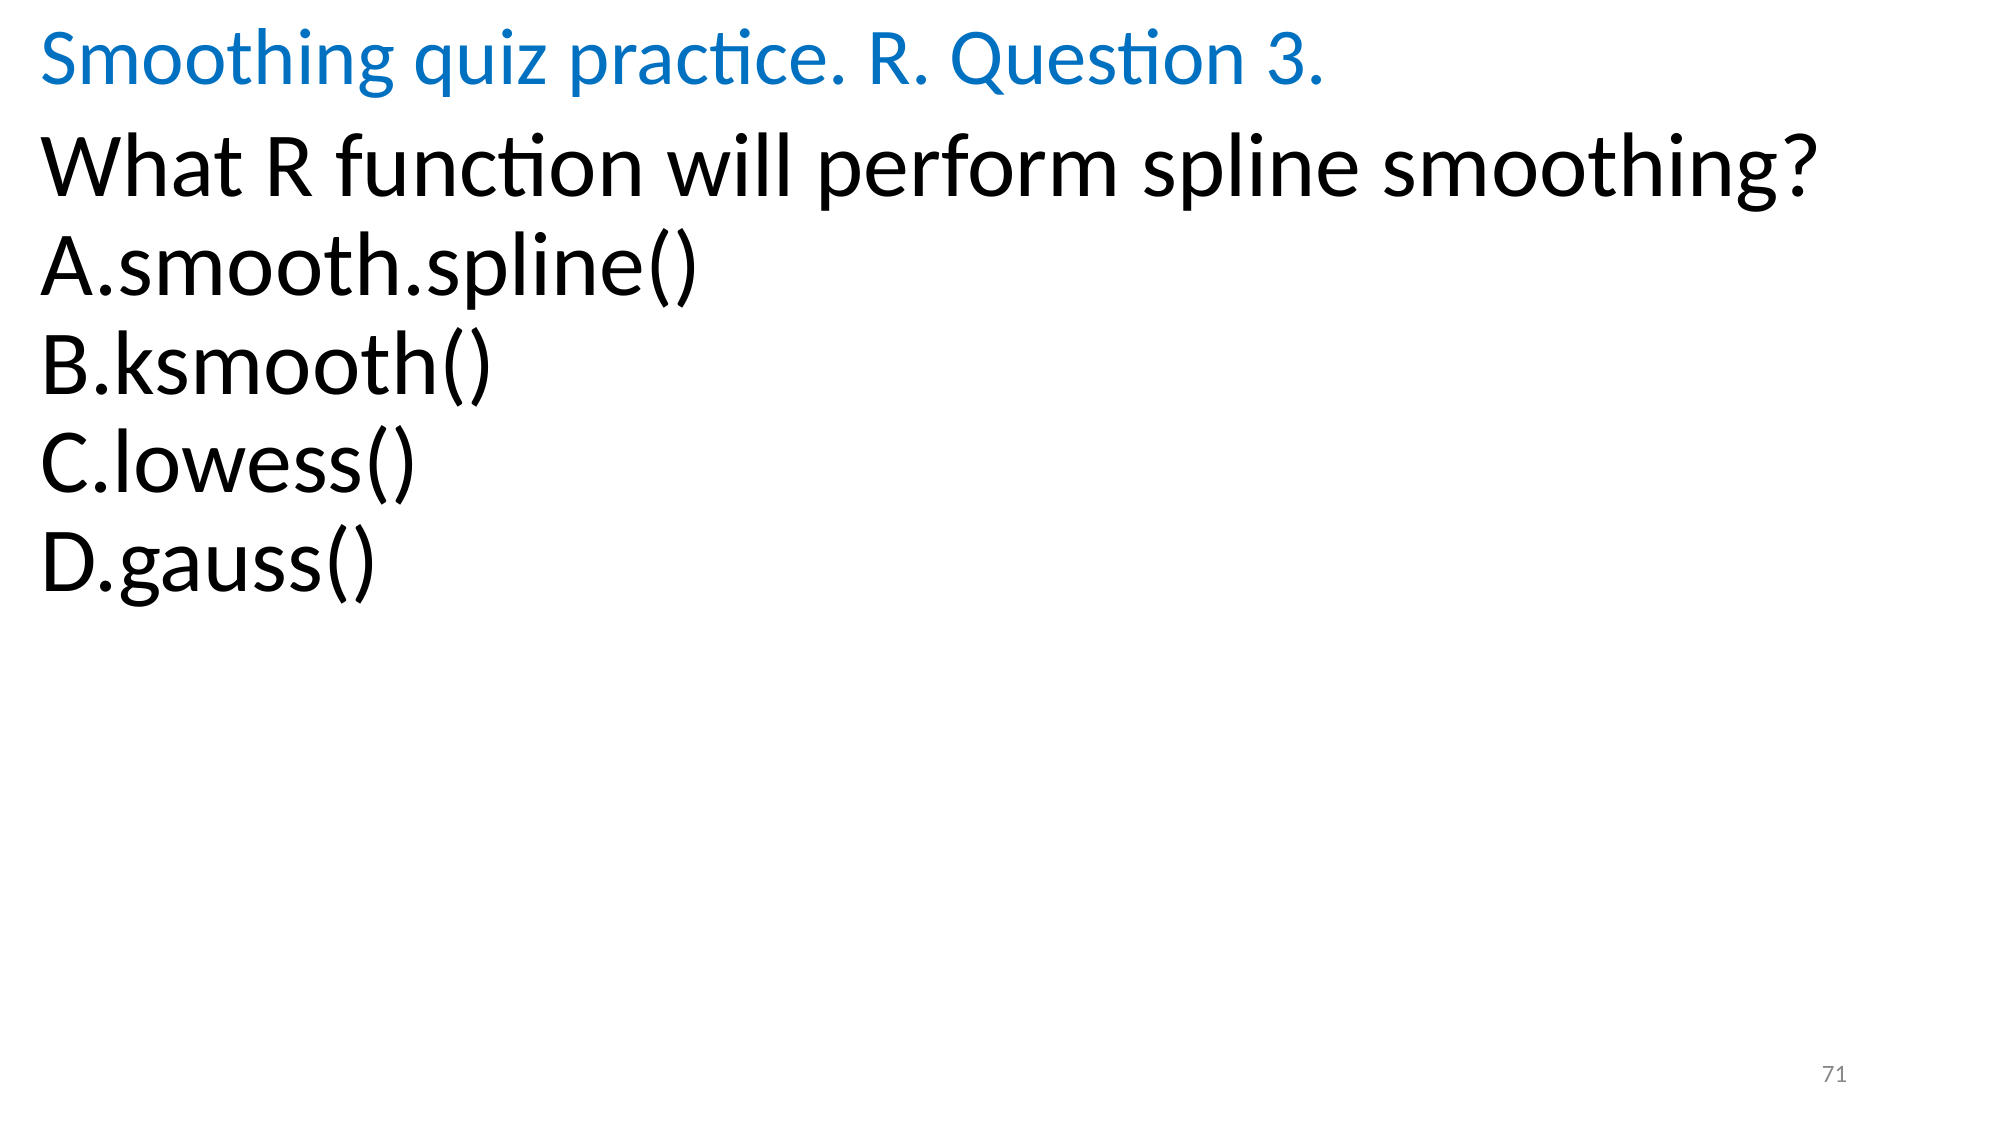

# Smoothing quiz practice. R. Question 3.
What R function will perform spline smoothing?
smooth.spline()
ksmooth()
lowess()
gauss()

71